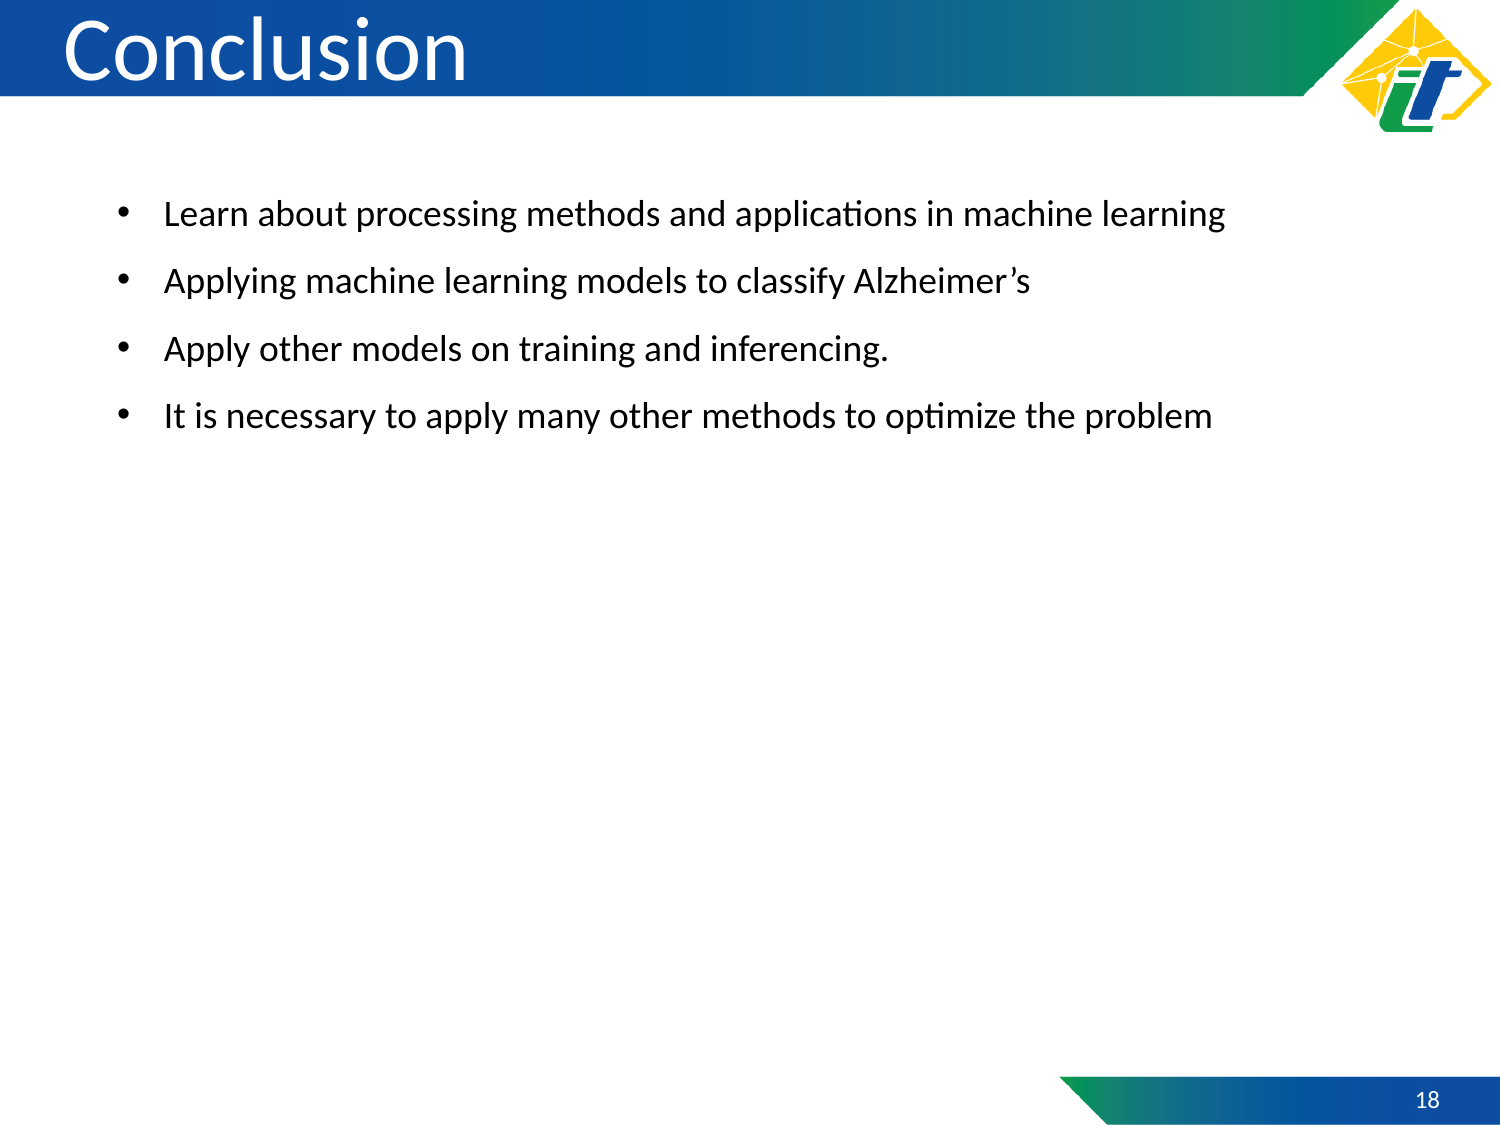

# Conclusion
Learn about processing methods and applications in machine learning
Applying machine learning models to classify Alzheimer’s
Apply other models on training and inferencing.
It is necessary to apply many other methods to optimize the problem

18